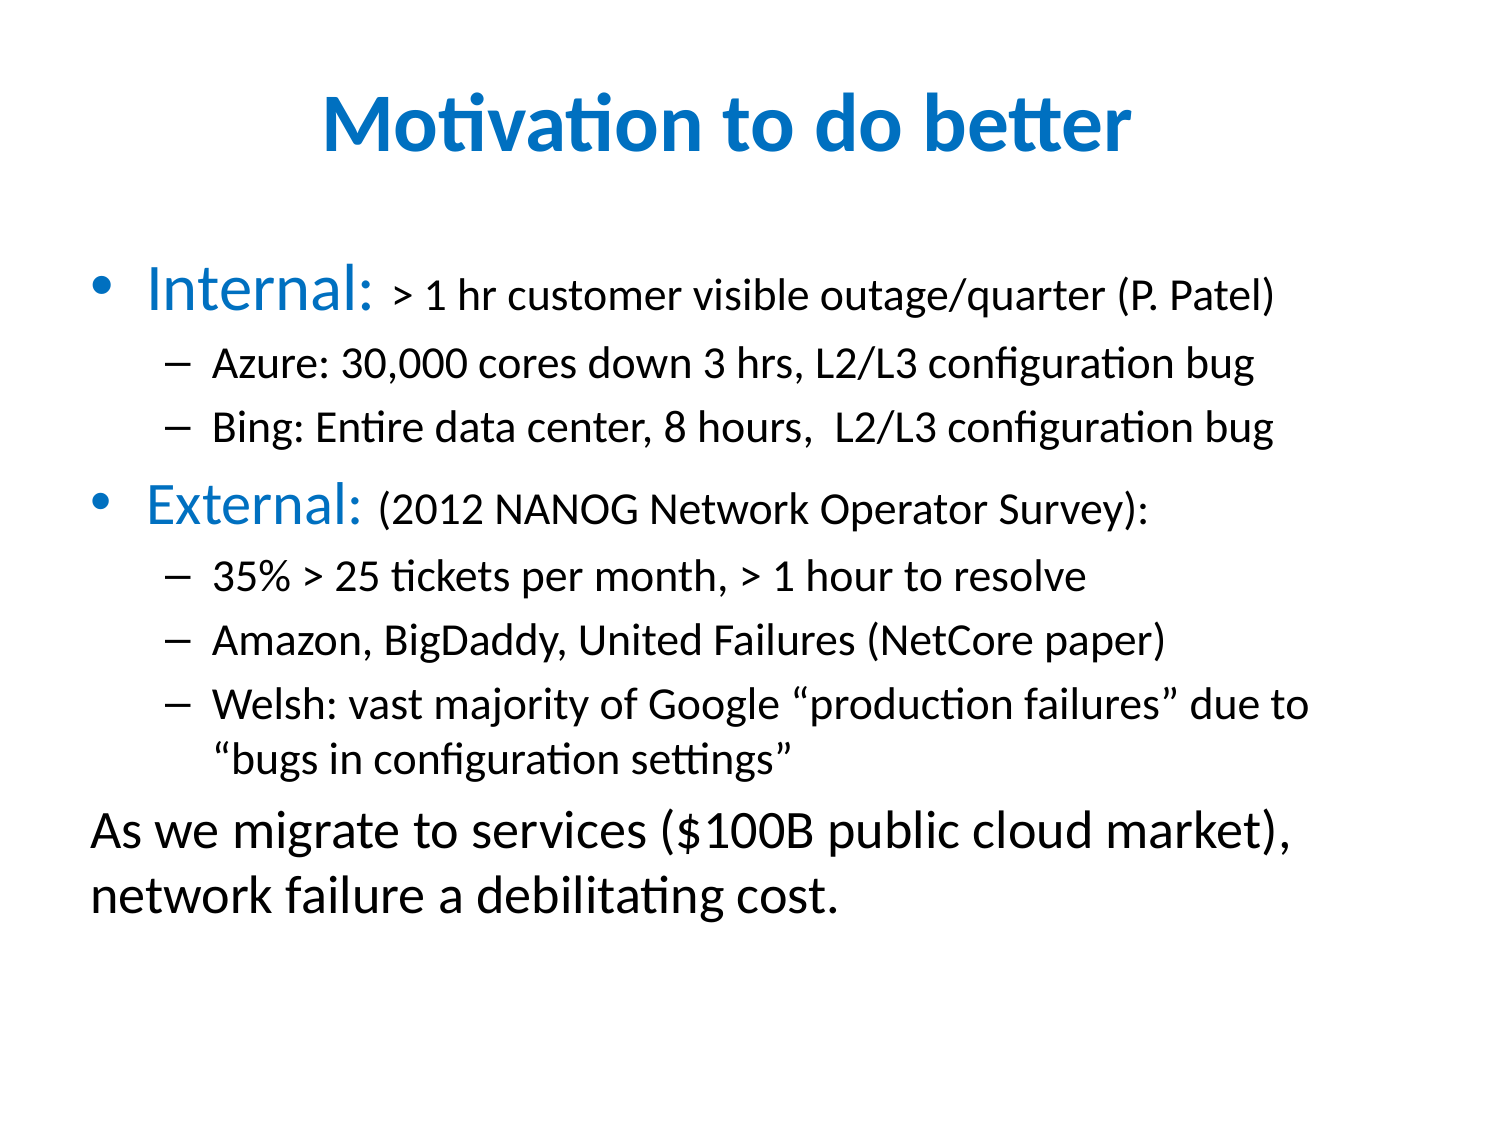

# Motivation to do better
Internal: > 1 hr customer visible outage/quarter (P. Patel)
Azure: 30,000 cores down 3 hrs, L2/L3 configuration bug
Bing: Entire data center, 8 hours,  L2/L3 configuration bug
External: (2012 NANOG Network Operator Survey):
35% > 25 tickets per month, > 1 hour to resolve
Amazon, BigDaddy, United Failures (NetCore paper)
Welsh: vast majority of Google “production failures” due to “bugs in configuration settings”
As we migrate to services ($100B public cloud market), network failure a debilitating cost.